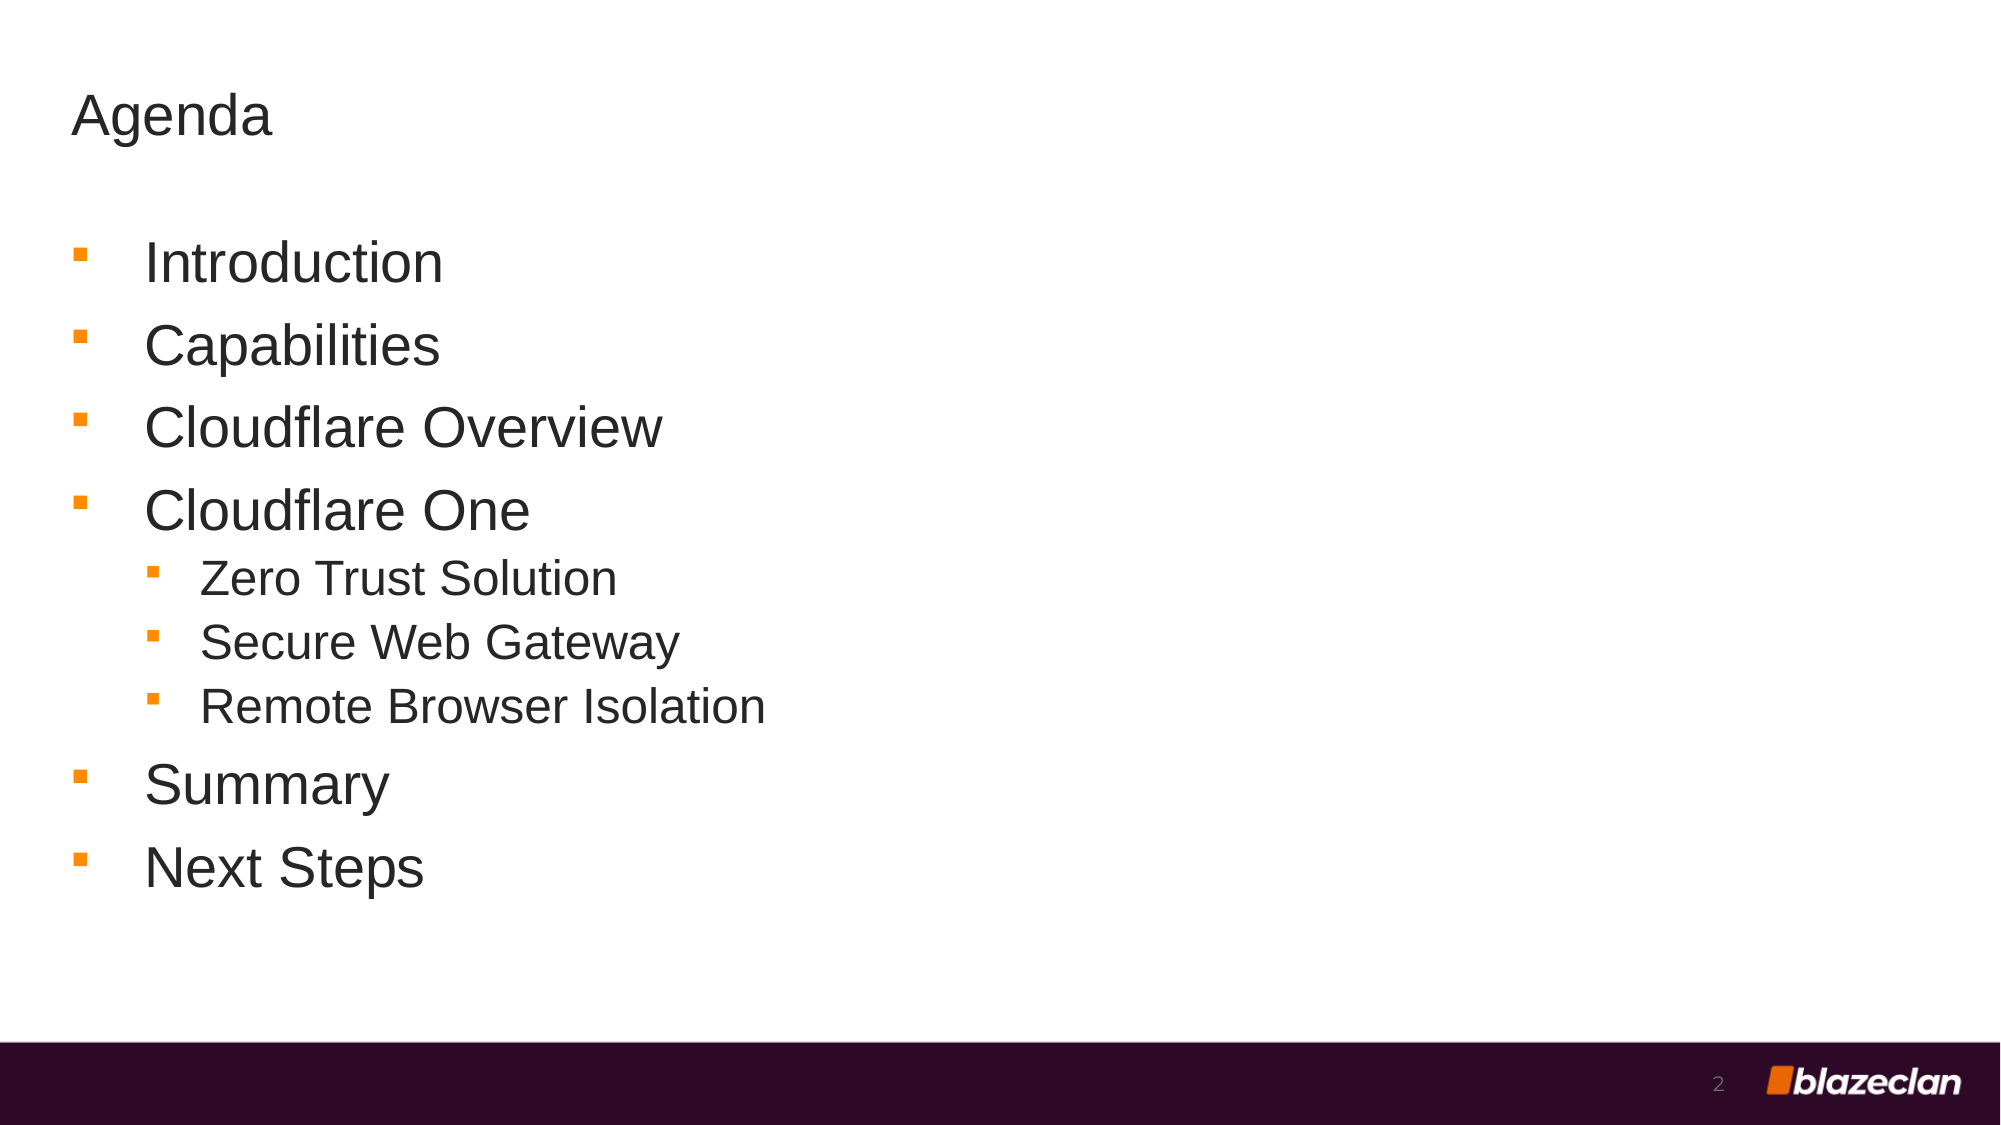

# Agenda
Introduction
Capabilities
Cloudflare Overview
Cloudflare One
Zero Trust Solution
Secure Web Gateway
Remote Browser Isolation
Summary
Next Steps
2